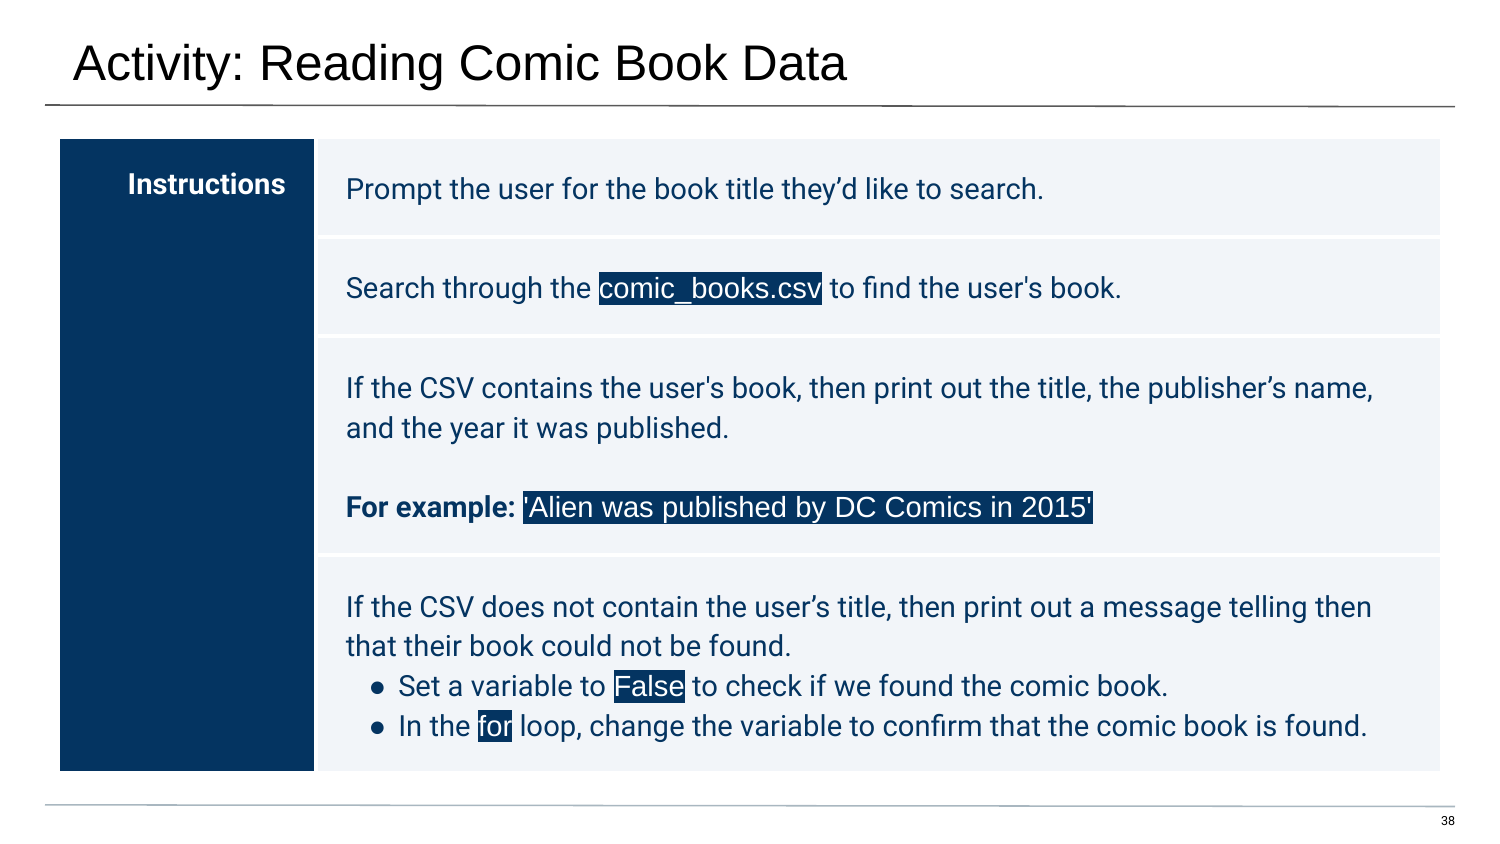

# Activity: Reading Comic Book Data
| Instructions | Prompt the user for the book title they’d like to search. |
| --- | --- |
|  | Search through the comic\_books.csv to find the user's book. |
|  | If the CSV contains the user's book, then print out the title, the publisher’s name, and the year it was published. For example: 'Alien was published by DC Comics in 2015' |
|  | If the CSV does not contain the user’s title, then print out a message telling then that their book could not be found. Set a variable to False to check if we found the comic book. In the for loop, change the variable to confirm that the comic book is found. |